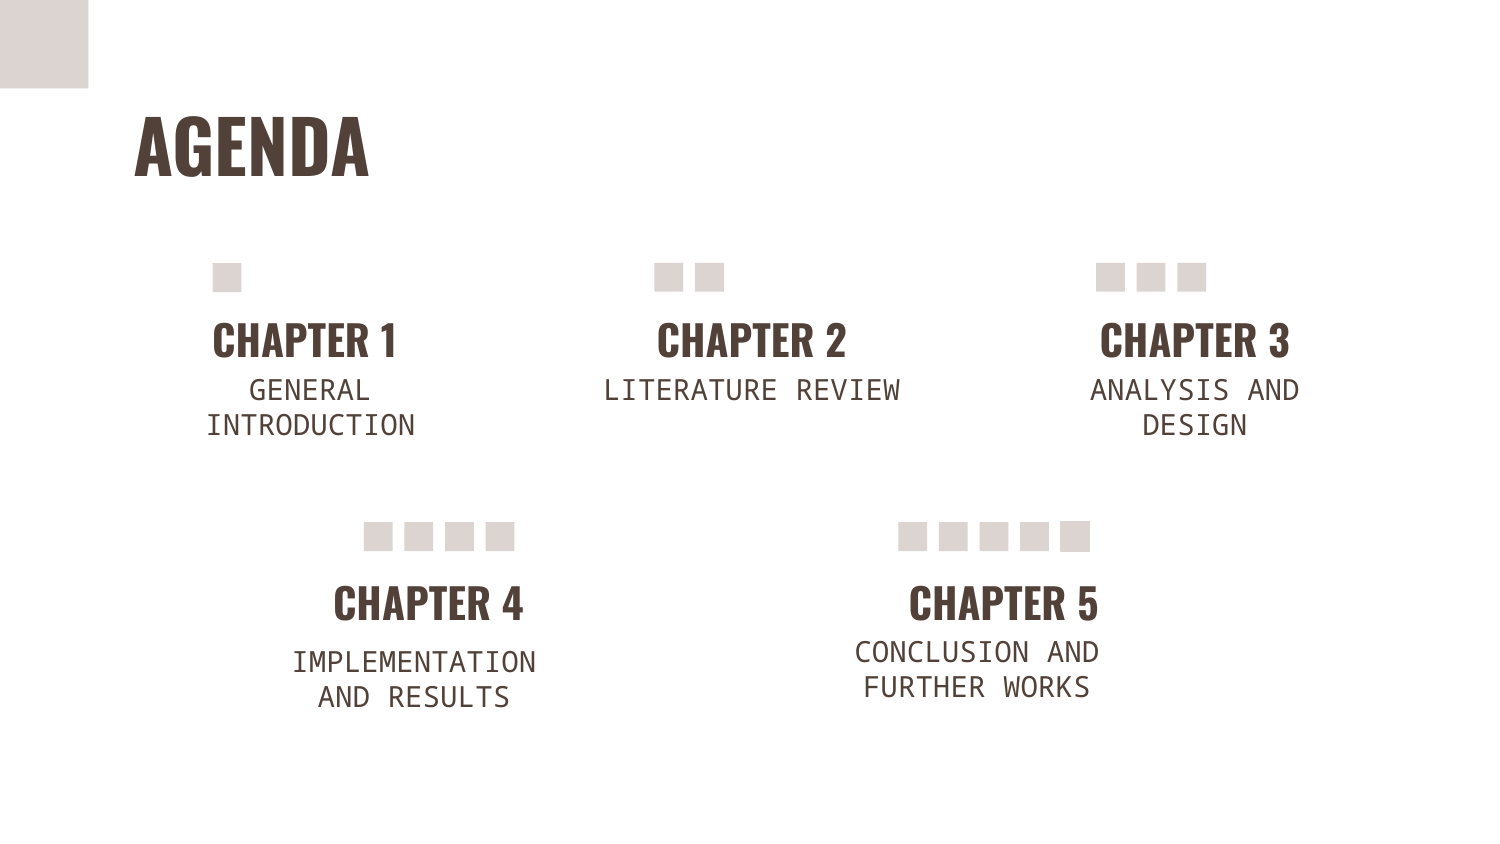

# AGENDA

CHAPTER 1
CHAPTER 2
CHAPTER 3
GENERAL INTRODUCTION
LITERATURE REVIEW
ANALYSIS AND DESIGN

CHAPTER 4
CHAPTER 5
CONCLUSION AND FURTHER WORKS
IMPLEMENTATION AND RESULTS